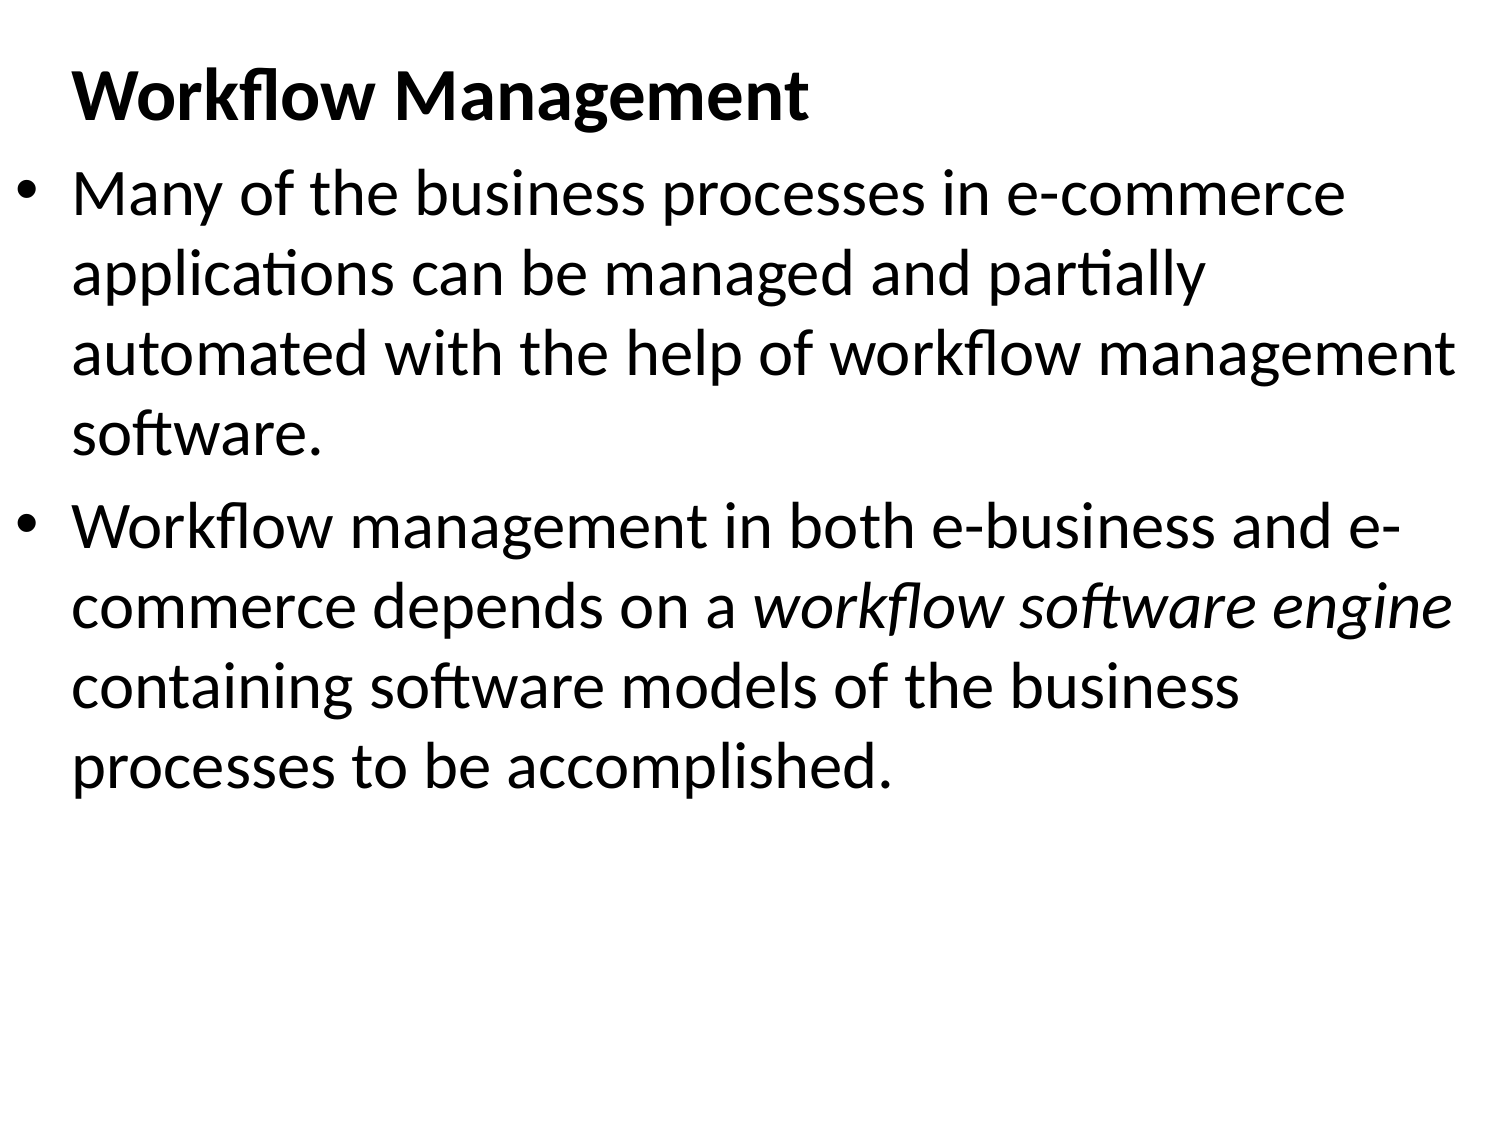

Workflow Management
Many of the business processes in e-commerce applications can be managed and partially automated with the help of workflow management software.
Workflow management in both e-business and e-commerce depends on a workflow software engine containing software models of the business processes to be accomplished.